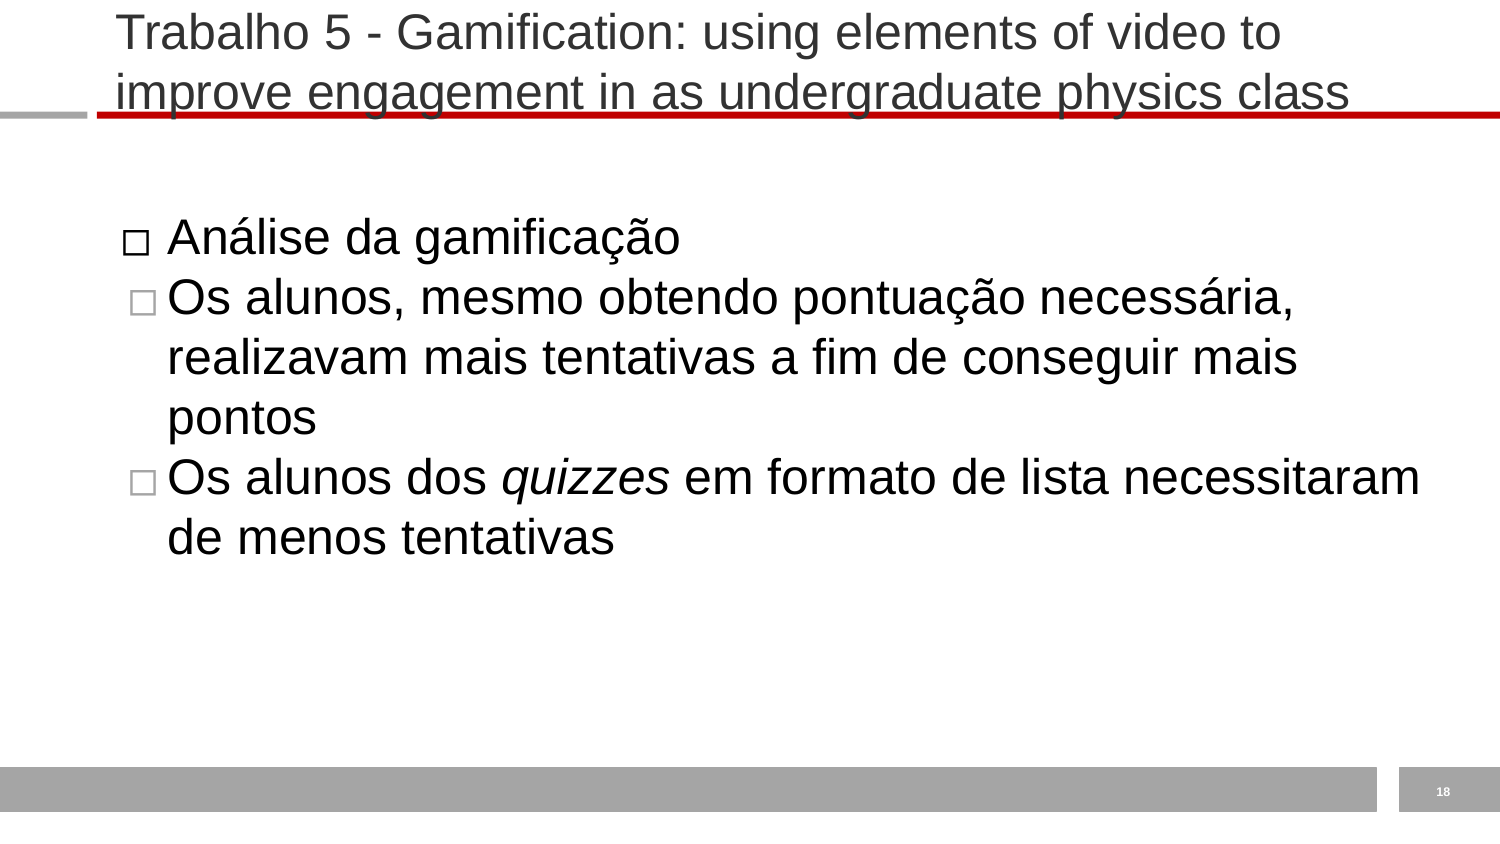

# Trabalho 5 - Gamification: using elements of video to improve engagement in as undergraduate physics class
Análise da gamificação
Os alunos, mesmo obtendo pontuação necessária, realizavam mais tentativas a fim de conseguir mais pontos
Os alunos dos quizzes em formato de lista necessitaram de menos tentativas
18